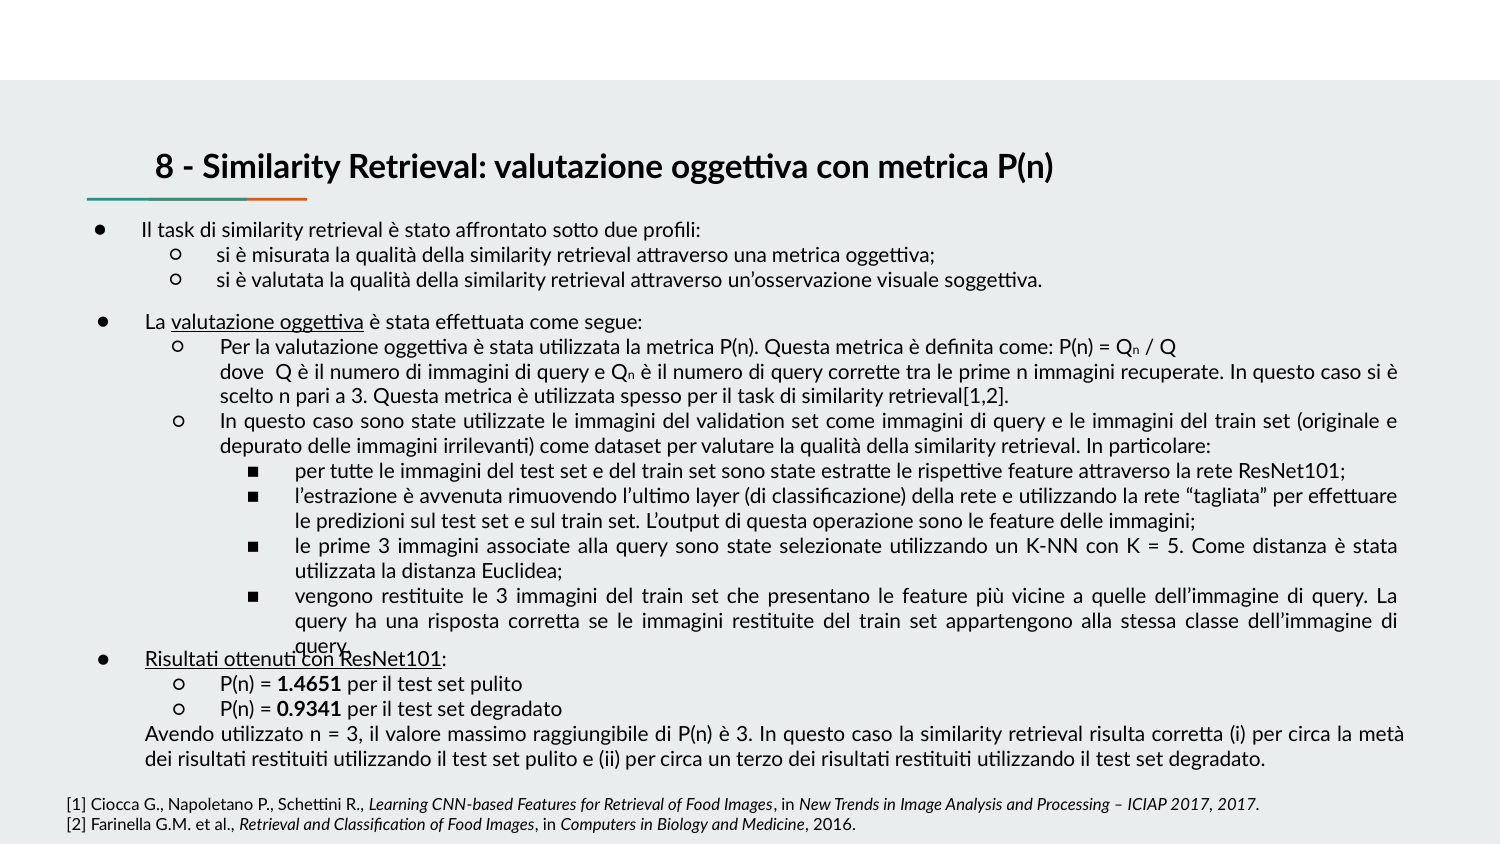

8 - Similarity Retrieval: valutazione oggettiva con metrica P(n)
Il task di similarity retrieval è stato affrontato sotto due profili:
si è misurata la qualità della similarity retrieval attraverso una metrica oggettiva;
si è valutata la qualità della similarity retrieval attraverso un’osservazione visuale soggettiva.
La valutazione oggettiva è stata effettuata come segue:
Per la valutazione oggettiva è stata utilizzata la metrica P(n). Questa metrica è definita come: P(n) = Qn / Q
dove  Q è il numero di immagini di query e Qn è il numero di query corrette tra le prime n immagini recuperate. In questo caso si è scelto n pari a 3. Questa metrica è utilizzata spesso per il task di similarity retrieval[1,2].
In questo caso sono state utilizzate le immagini del validation set come immagini di query e le immagini del train set (originale e depurato delle immagini irrilevanti) come dataset per valutare la qualità della similarity retrieval. In particolare:
per tutte le immagini del test set e del train set sono state estratte le rispettive feature attraverso la rete ResNet101;
l’estrazione è avvenuta rimuovendo l’ultimo layer (di classificazione) della rete e utilizzando la rete “tagliata” per effettuare le predizioni sul test set e sul train set. L’output di questa operazione sono le feature delle immagini;
le prime 3 immagini associate alla query sono state selezionate utilizzando un K-NN con K = 5. Come distanza è stata utilizzata la distanza Euclidea;
vengono restituite le 3 immagini del train set che presentano le feature più vicine a quelle dell’immagine di query. La query ha una risposta corretta se le immagini restituite del train set appartengono alla stessa classe dell’immagine di query.
Risultati ottenuti con ResNet101:
P(n) = 1.4651 per il test set pulito
P(n) = 0.9341 per il test set degradato
Avendo utilizzato n = 3, il valore massimo raggiungibile di P(n) è 3. In questo caso la similarity retrieval risulta corretta (i) per circa la metà dei risultati restituiti utilizzando il test set pulito e (ii) per circa un terzo dei risultati restituiti utilizzando il test set degradato.

[1] Ciocca G., Napoletano P., Schettini R., Learning CNN-based Features for Retrieval of Food Images, in New Trends in Image Analysis and Processing – ICIAP 2017, 2017.
[2] Farinella G.M. et al., Retrieval and Classification of Food Images, in Computers in Biology and Medicine, 2016.